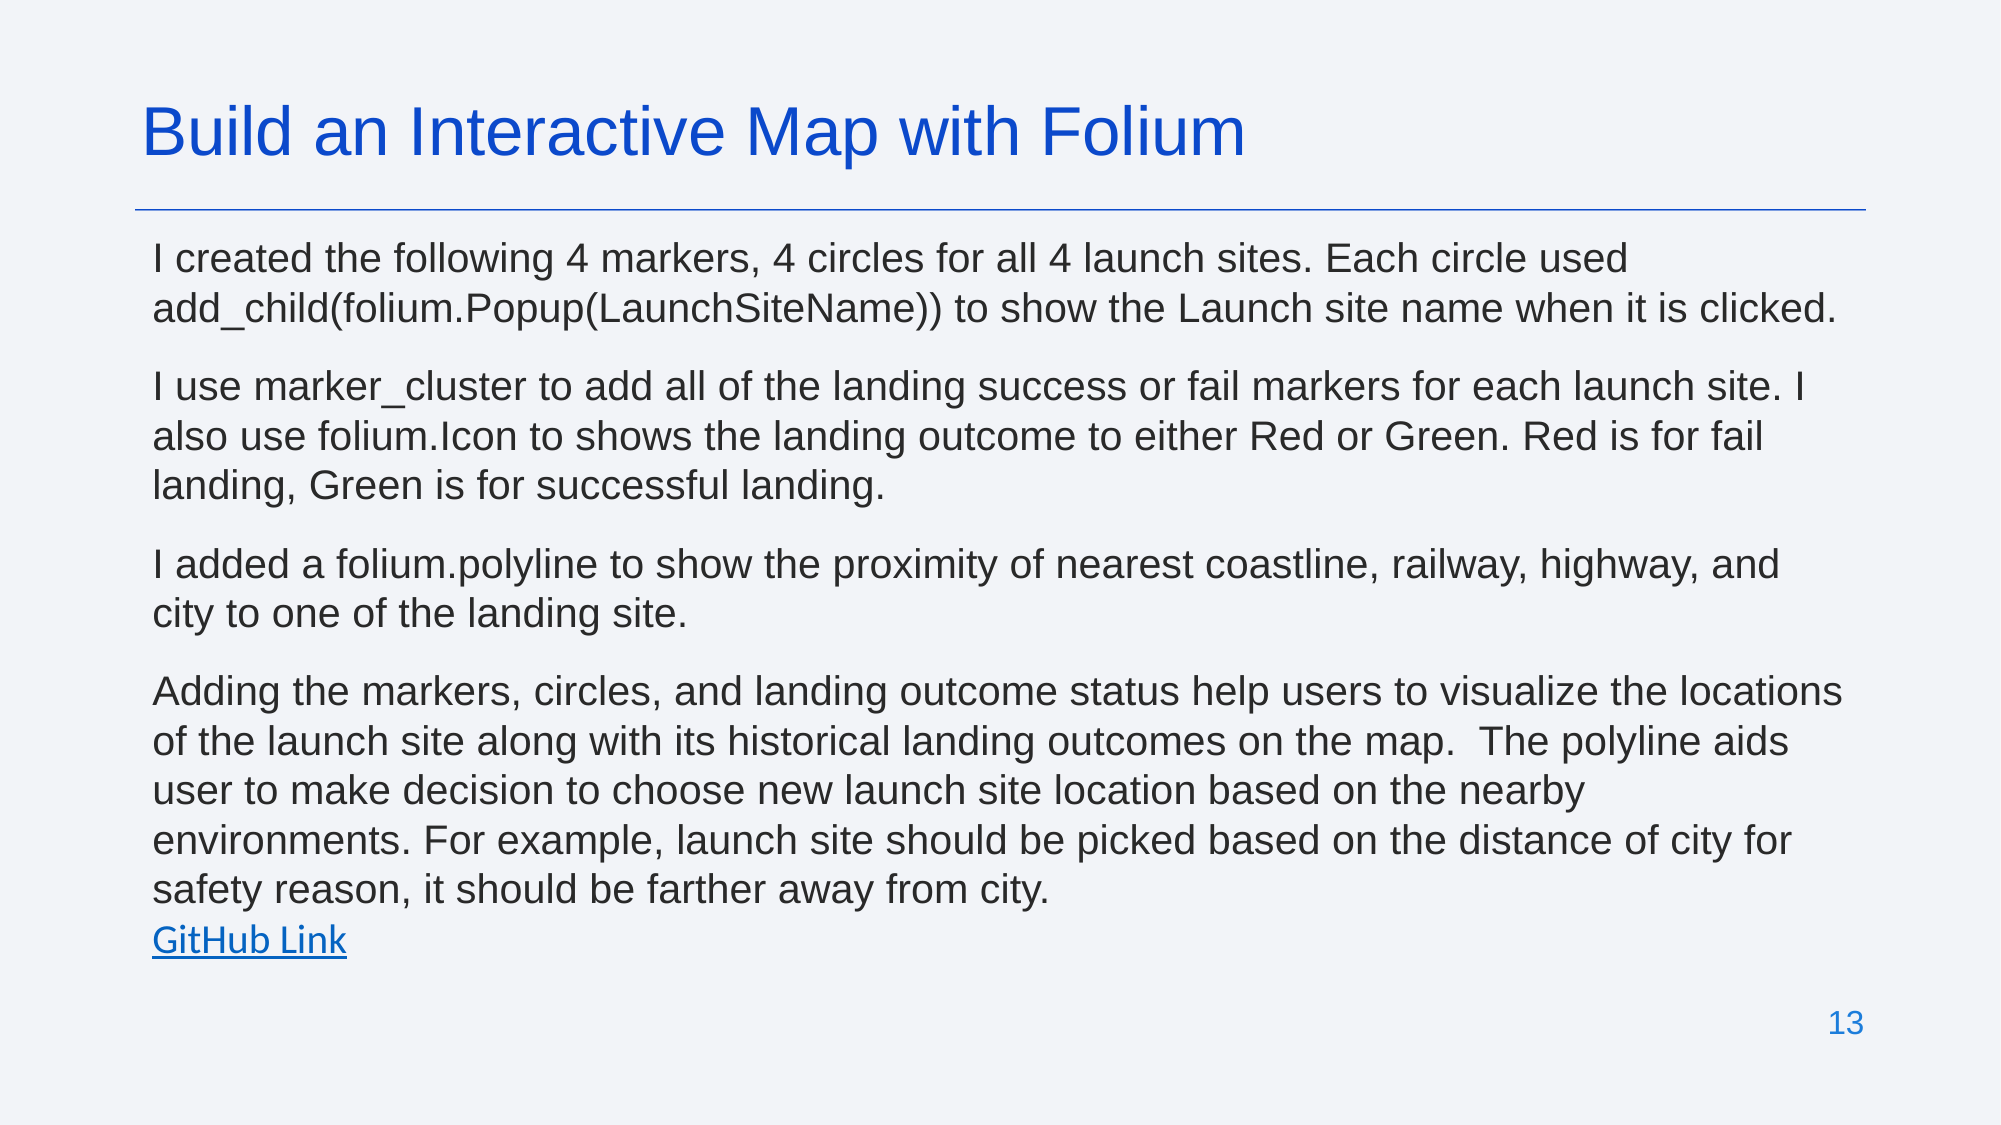

Build an Interactive Map with Folium
I created the following 4 markers, 4 circles for all 4 launch sites. Each circle used add_child(folium.Popup(LaunchSiteName)) to show the Launch site name when it is clicked.
I use marker_cluster to add all of the landing success or fail markers for each launch site. I also use folium.Icon to shows the landing outcome to either Red or Green. Red is for fail landing, Green is for successful landing.
I added a folium.polyline to show the proximity of nearest coastline, railway, highway, and city to one of the landing site.
Adding the markers, circles, and landing outcome status help users to visualize the locations of the launch site along with its historical landing outcomes on the map.  The polyline aids user to make decision to choose new launch site location based on the nearby environments. For example, launch site should be picked based on the distance of city for safety reason, it should be farther away from city.
GitHub Link

13